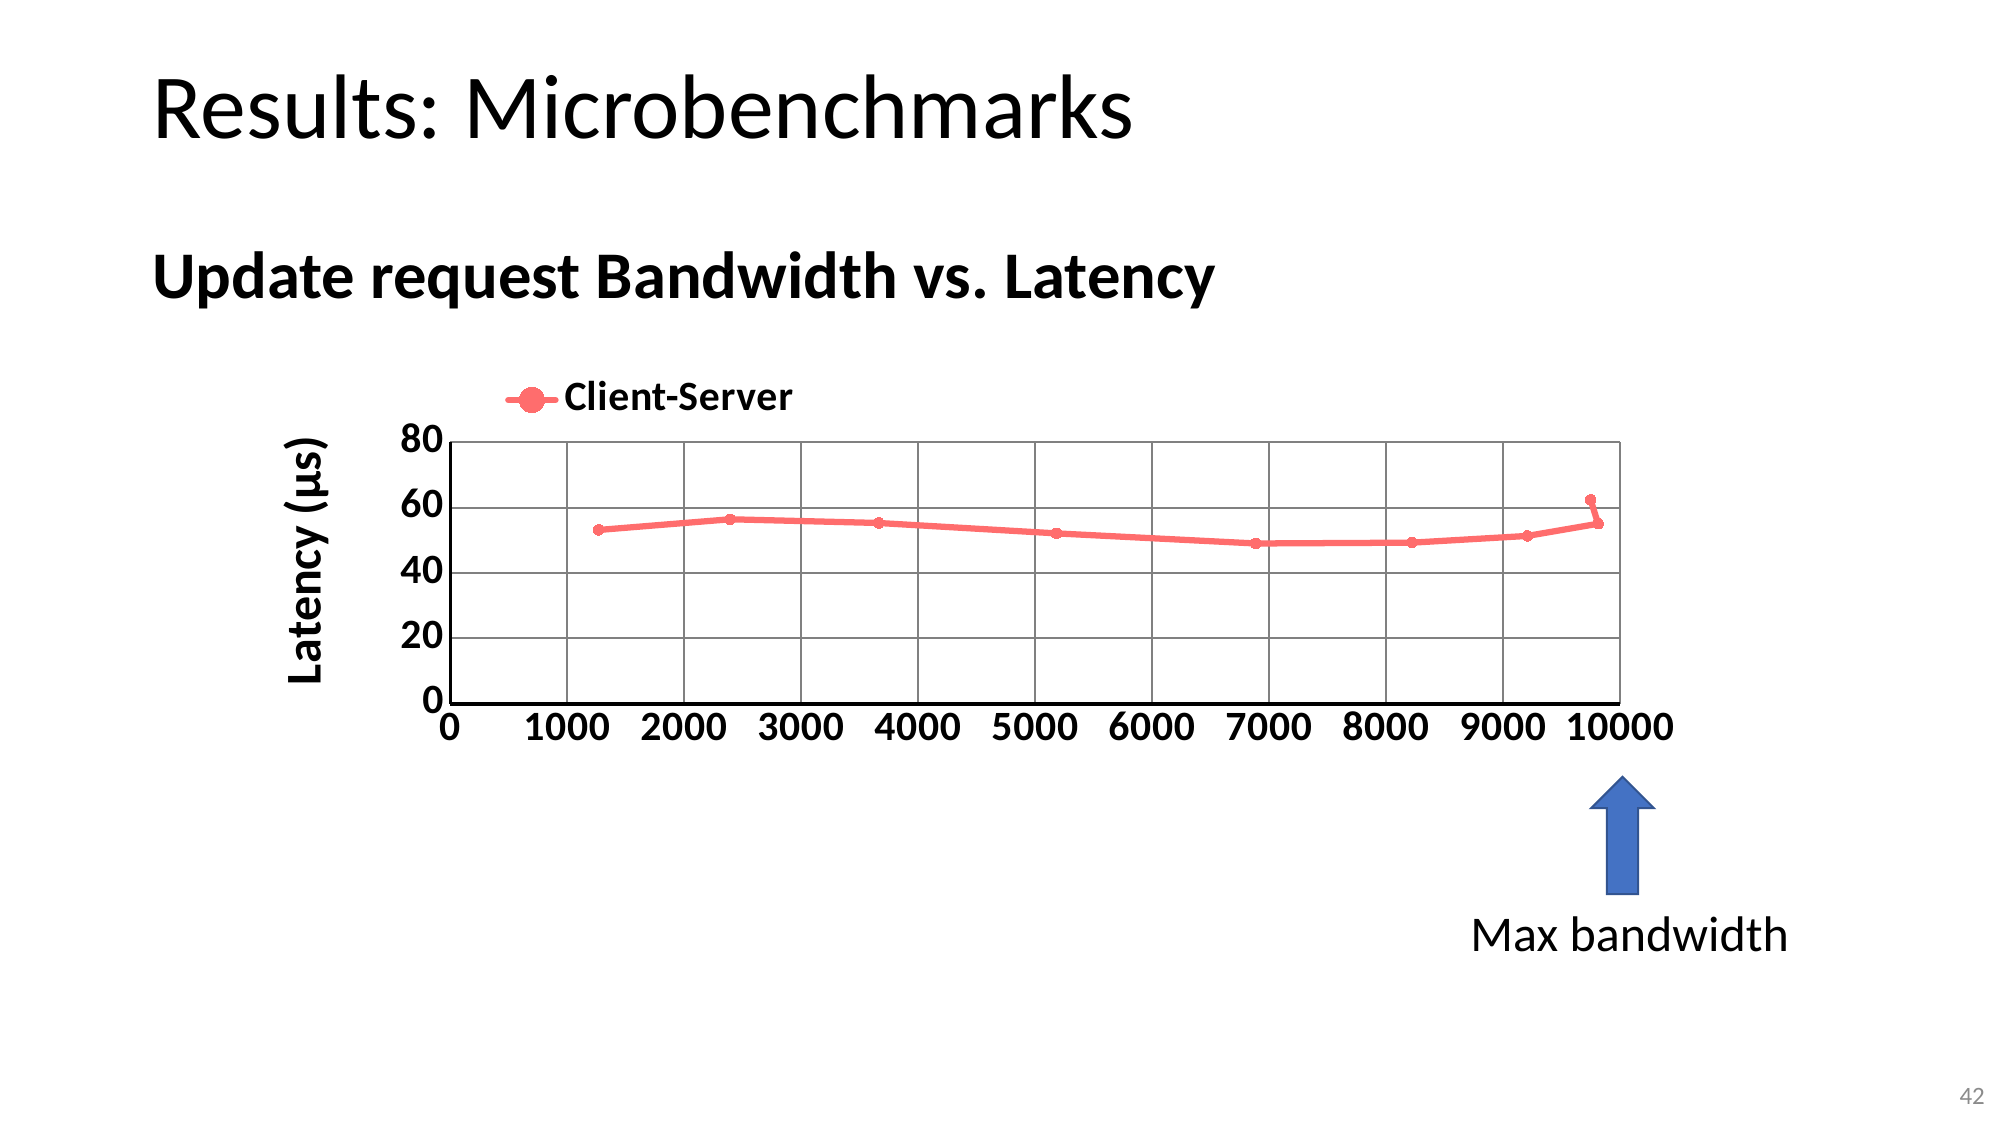

# Results: Microbenchmarks
Update request Bandwidth vs. Latency

### Chart

| Category |  |
|---|---|
Max bandwidth
42